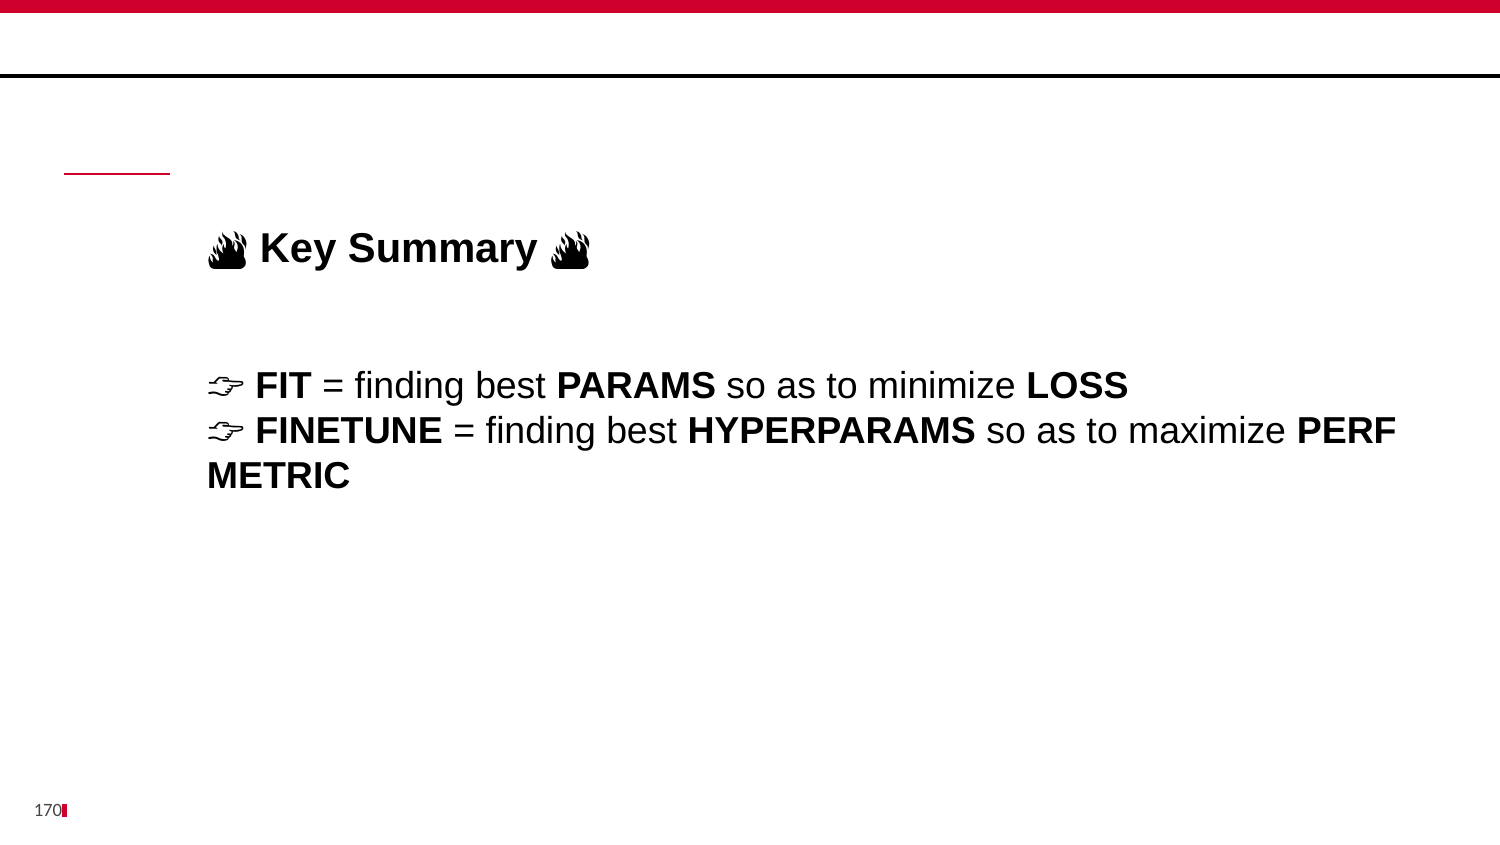

Bénéfices

	🔥 Key Summary 🔥

👉 FIT = finding best PARAMS so as to minimize LOSS
👉 FINETUNE = finding best HYPERPARAMS so as to maximize PERF METRIC

170